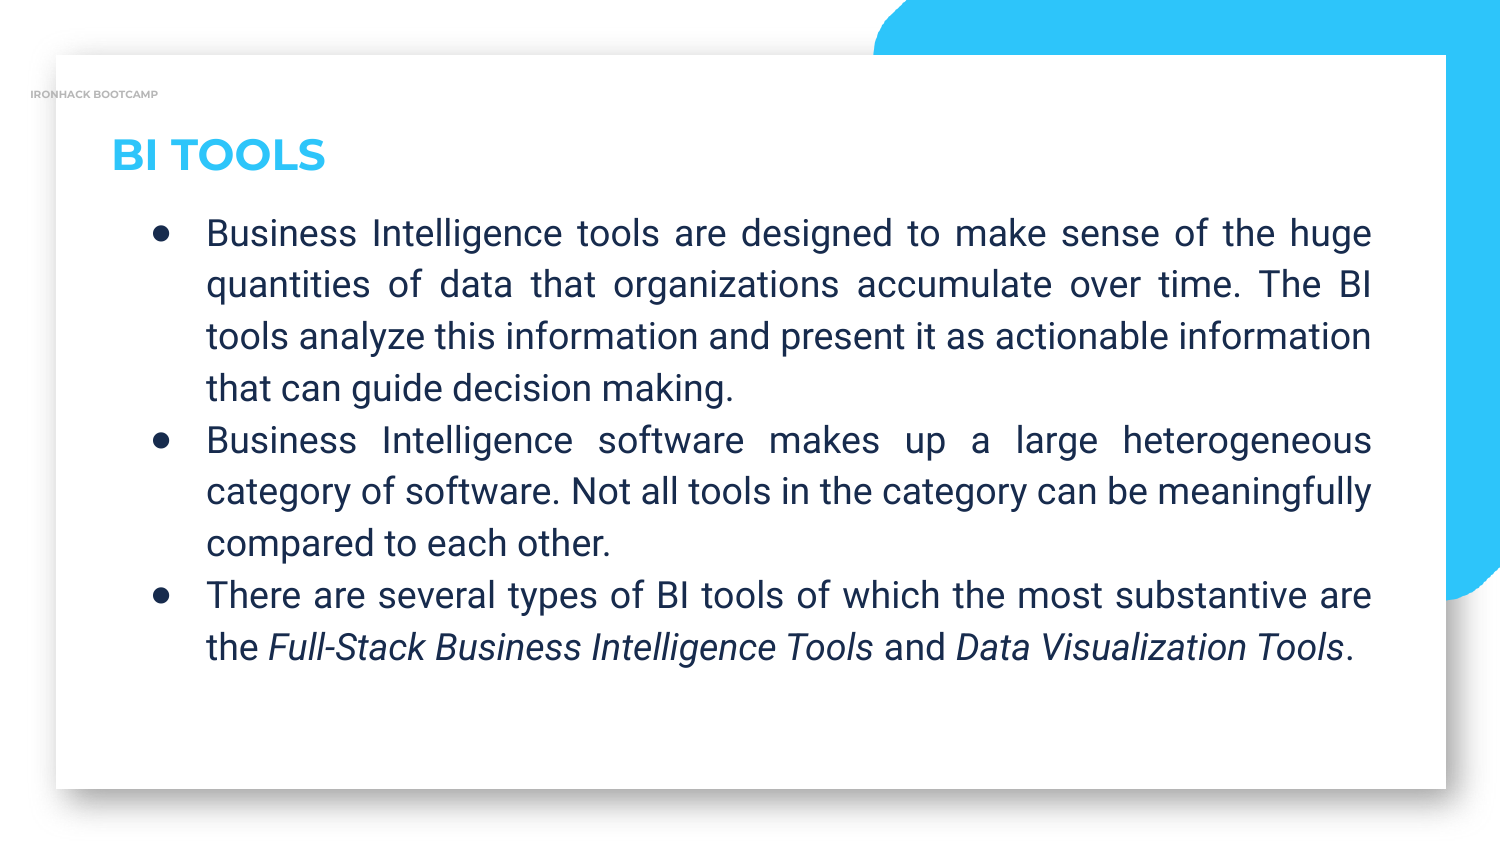

IRONHACK BOOTCAMP
BI TOOLS
Business Intelligence tools are designed to make sense of the huge quantities of data that organizations accumulate over time. The BI tools analyze this information and present it as actionable information that can guide decision making.
Business Intelligence software makes up a large heterogeneous category of software. Not all tools in the category can be meaningfully compared to each other.
There are several types of BI tools of which the most substantive are the Full-Stack Business Intelligence Tools and Data Visualization Tools.